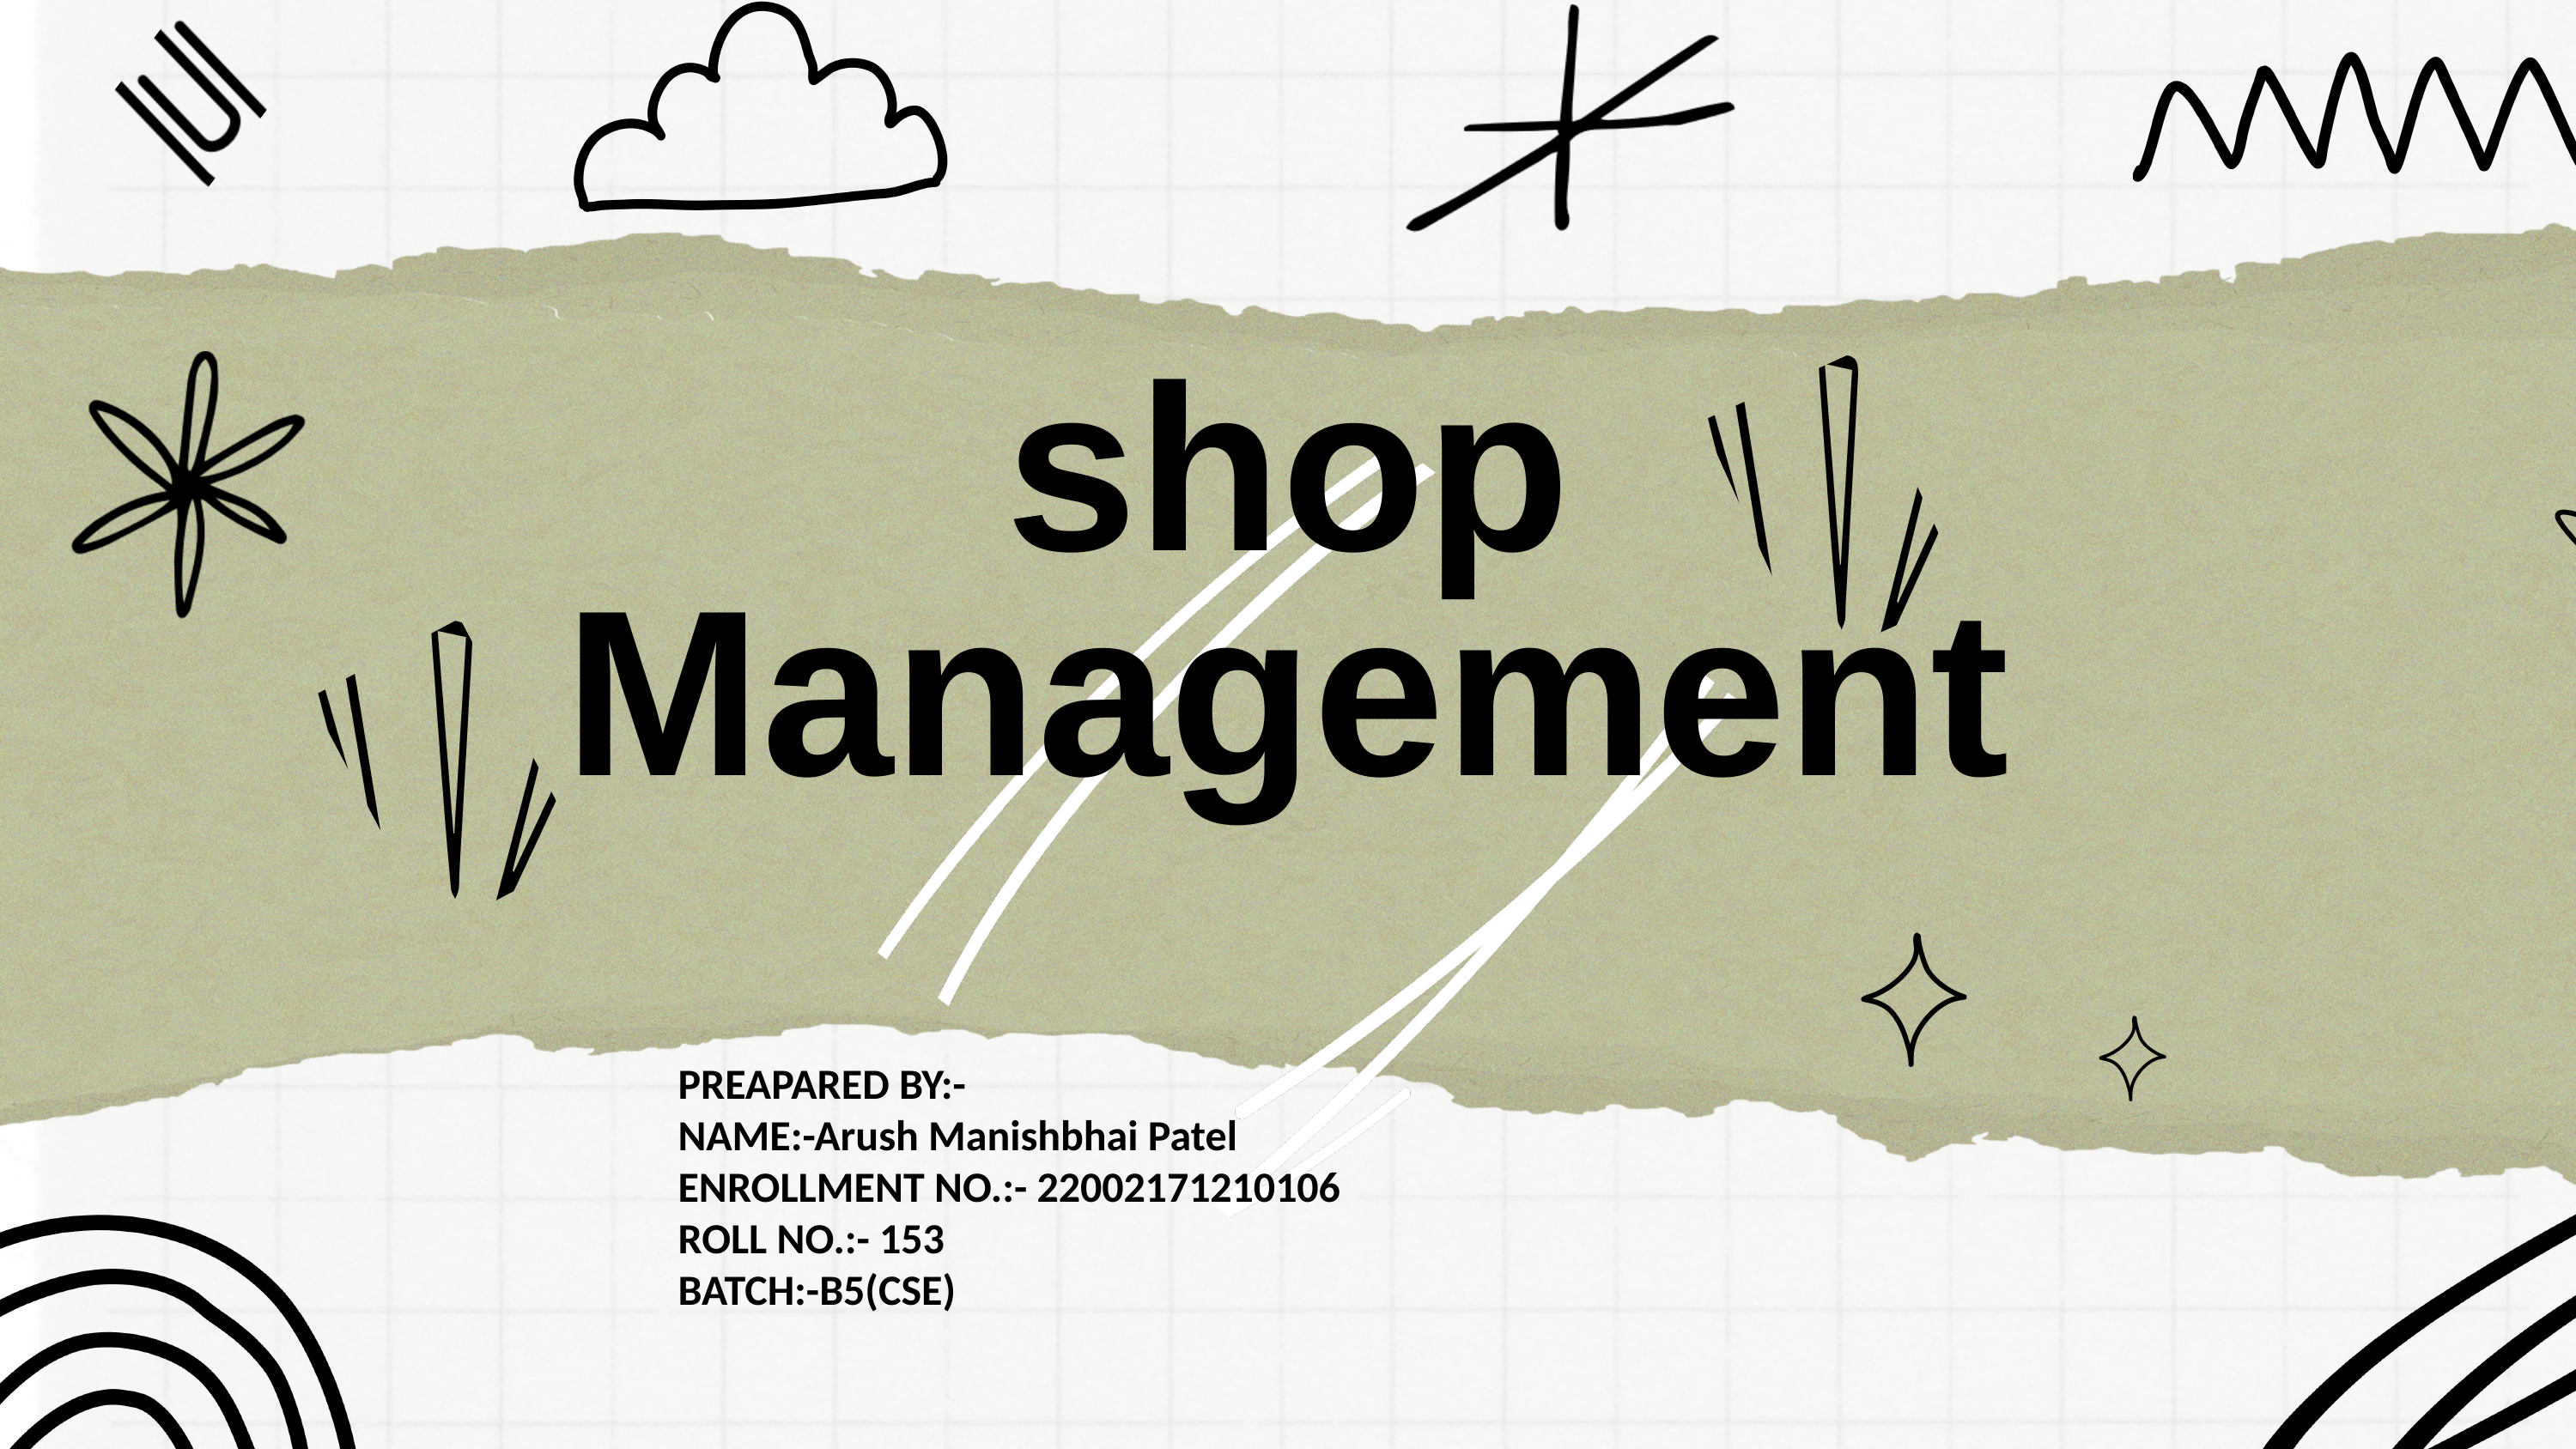

shop
Management

PREAPARED BY:-
NAME:-Arush Manishbhai Patel
ENROLLMENT NO.:- 22002171210106
ROLL NO.:- 153
BATCH:-B5(CSE)